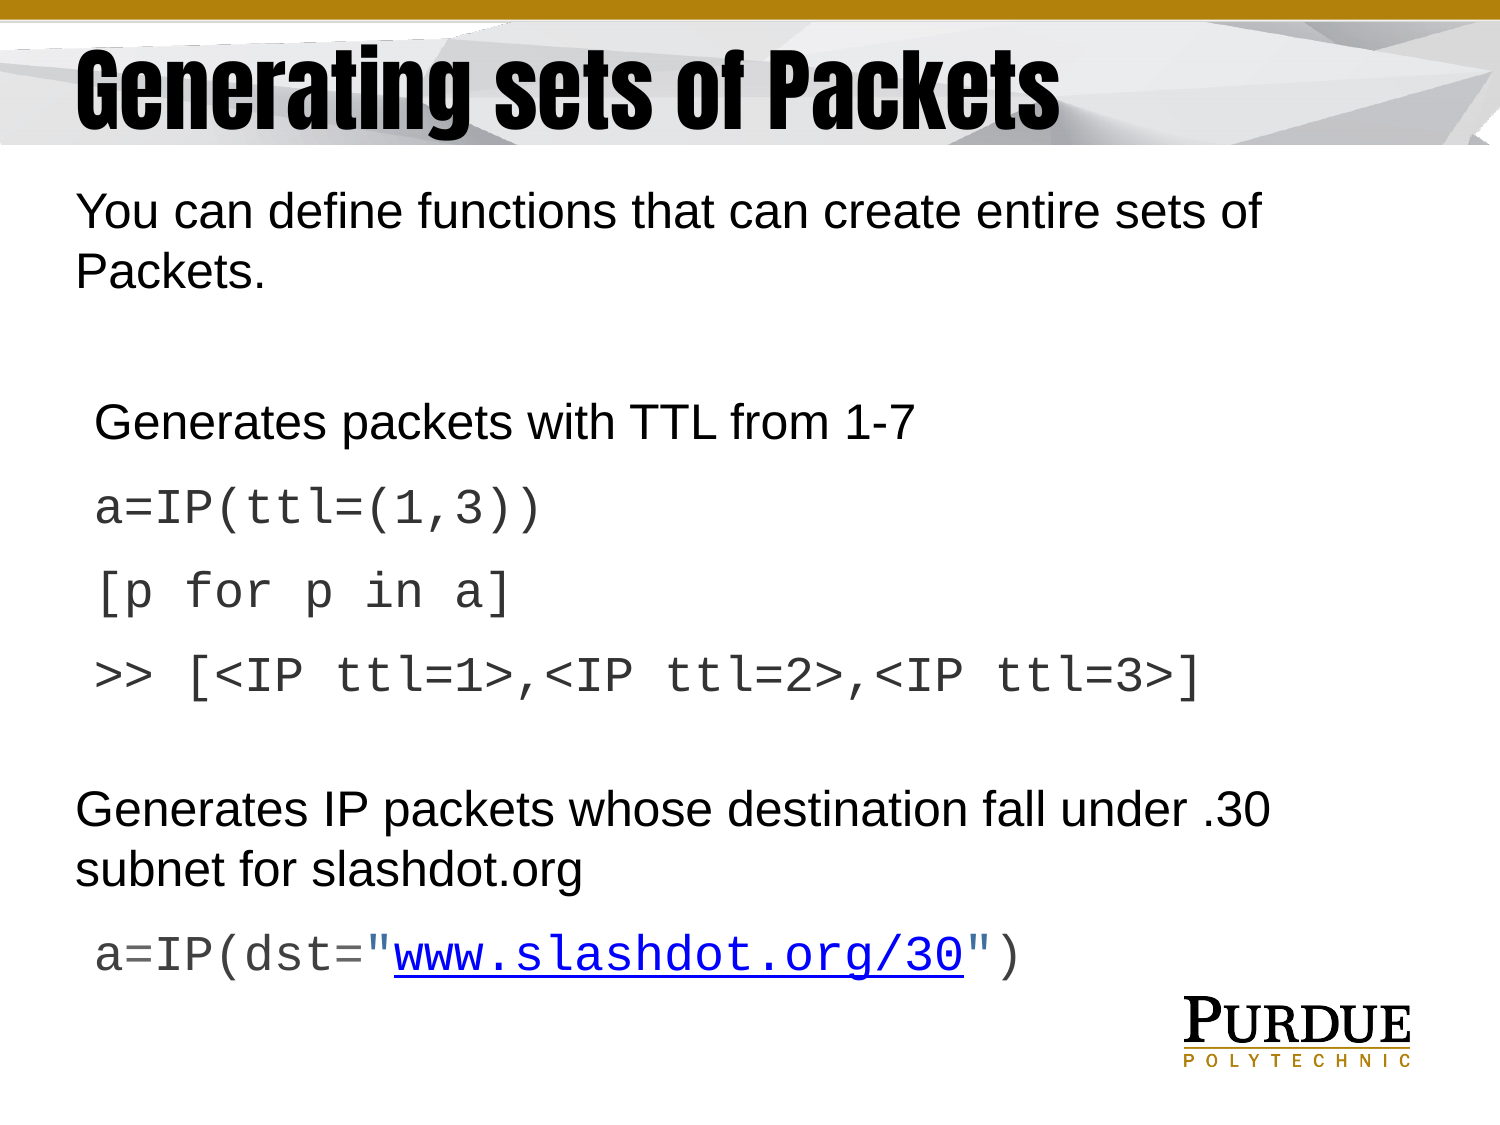

Generating sets of Packets
You can define functions that can create entire sets of Packets.

Generates packets with TTL from 1-7
a=IP(ttl=(1,3))
[p for p in a]
>> [<IP ttl=1>,<IP ttl=2>,<IP ttl=3>]

Generates IP packets whose destination fall under .30 subnet for slashdot.org
a=IP(dst="www.slashdot.org/30")